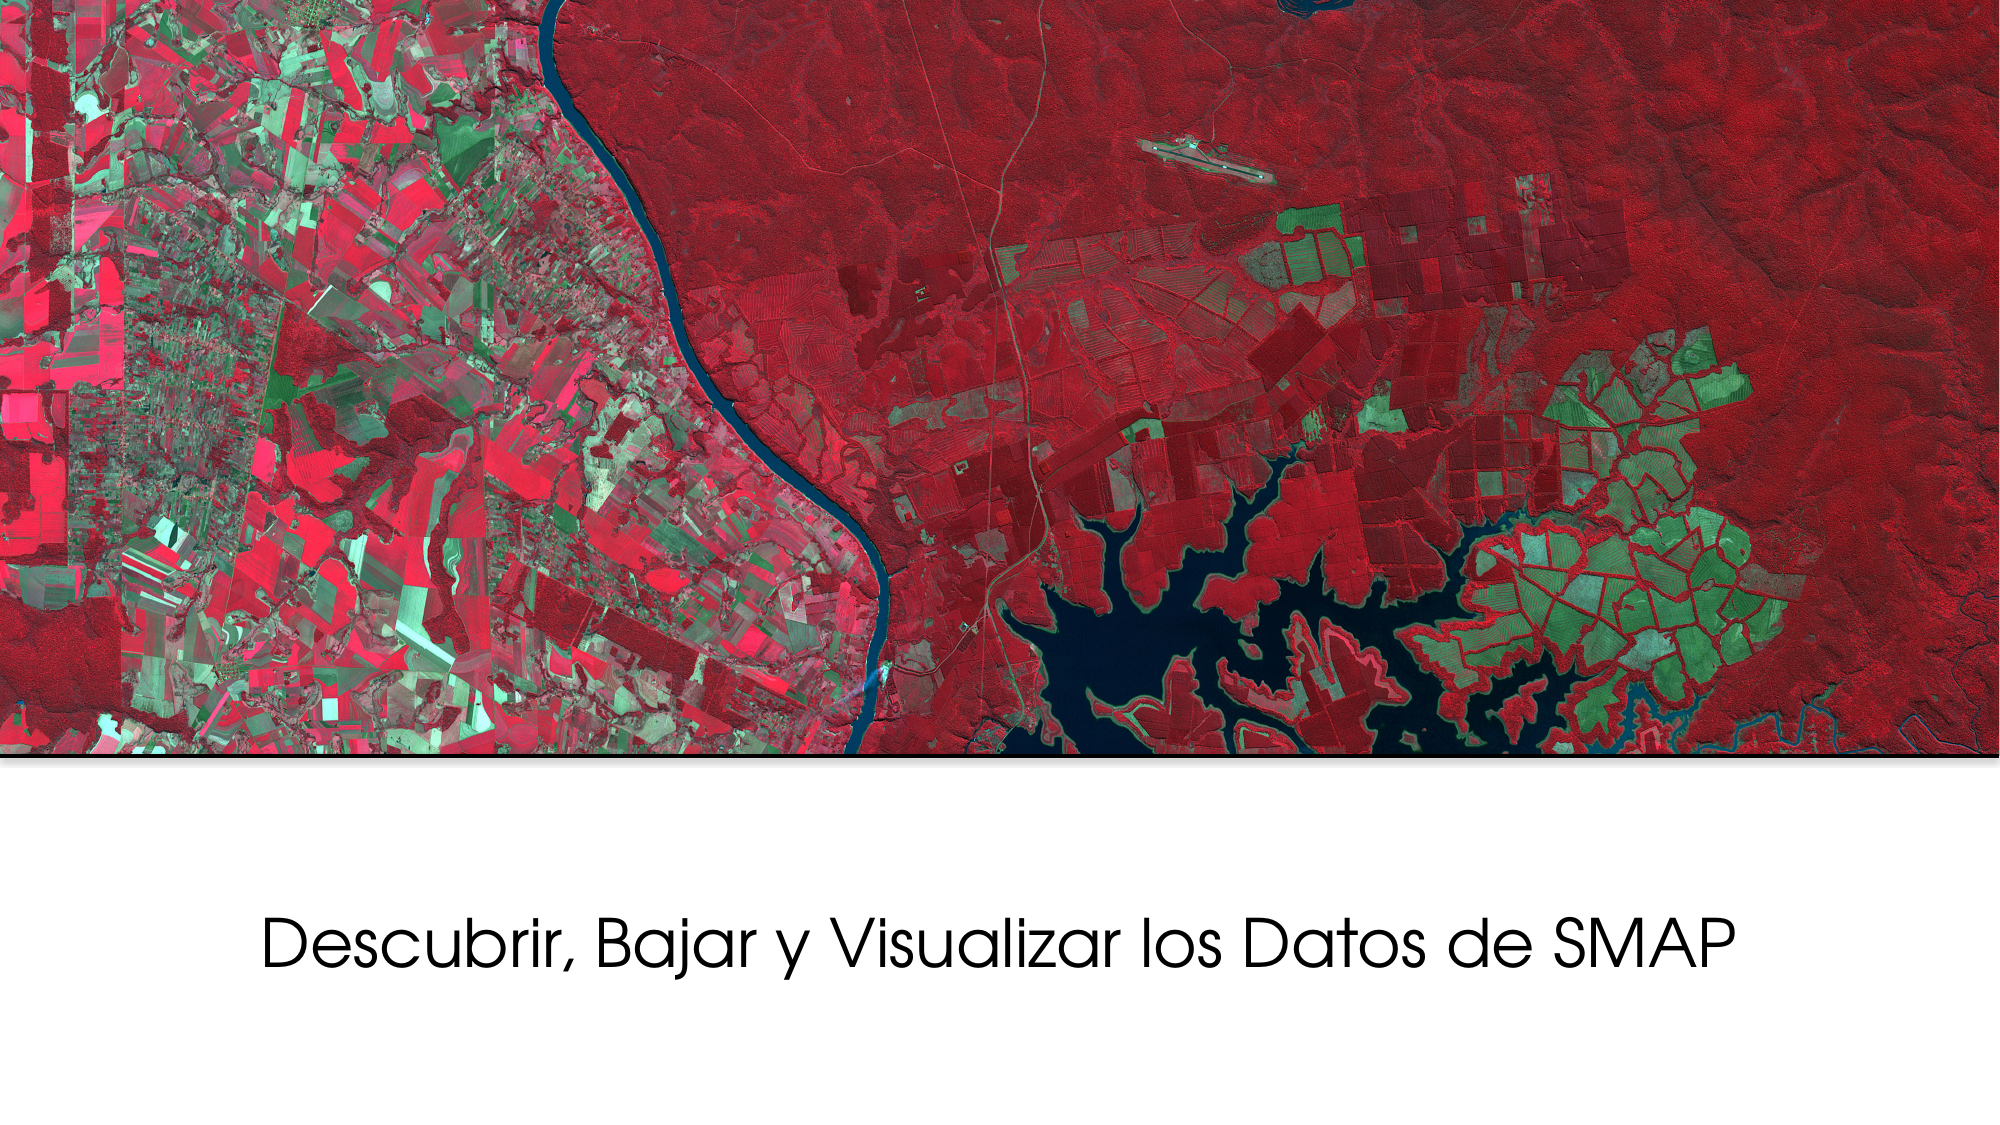

# Descubrir, Bajar y Visualizar los Datos de SMAP